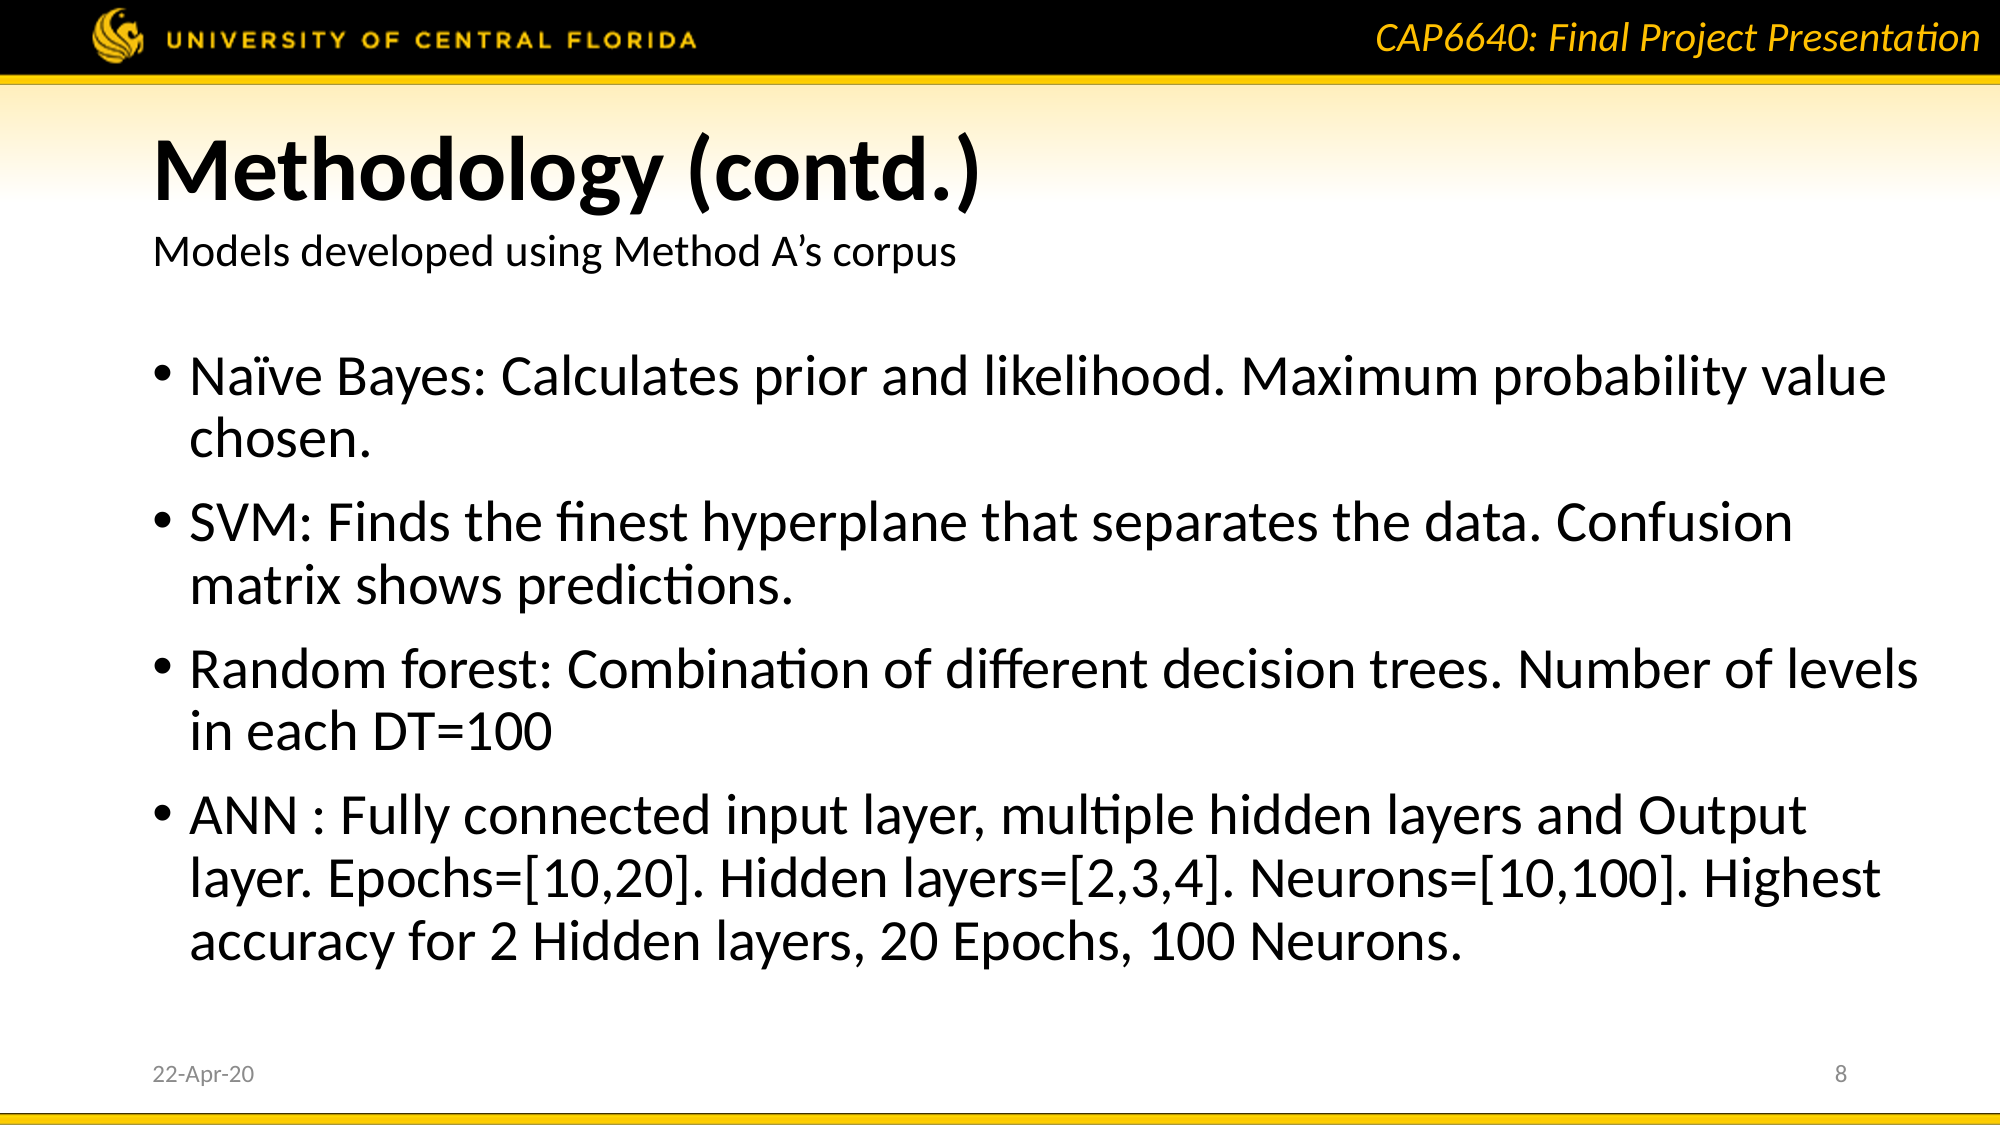

# Methodology (contd.)
Models developed using Method A’s corpus
Naïve Bayes: Calculates prior and likelihood. Maximum probability value chosen.
SVM: Finds the finest hyperplane that separates the data. Confusion matrix shows predictions.
Random forest: Combination of different decision trees. Number of levels in each DT=100
ANN : Fully connected input layer, multiple hidden layers and Output layer. Epochs=[10,20]. Hidden layers=[2,3,4]. Neurons=[10,100]. Highest accuracy for 2 Hidden layers, 20 Epochs, 100 Neurons.
22-Apr-20
8